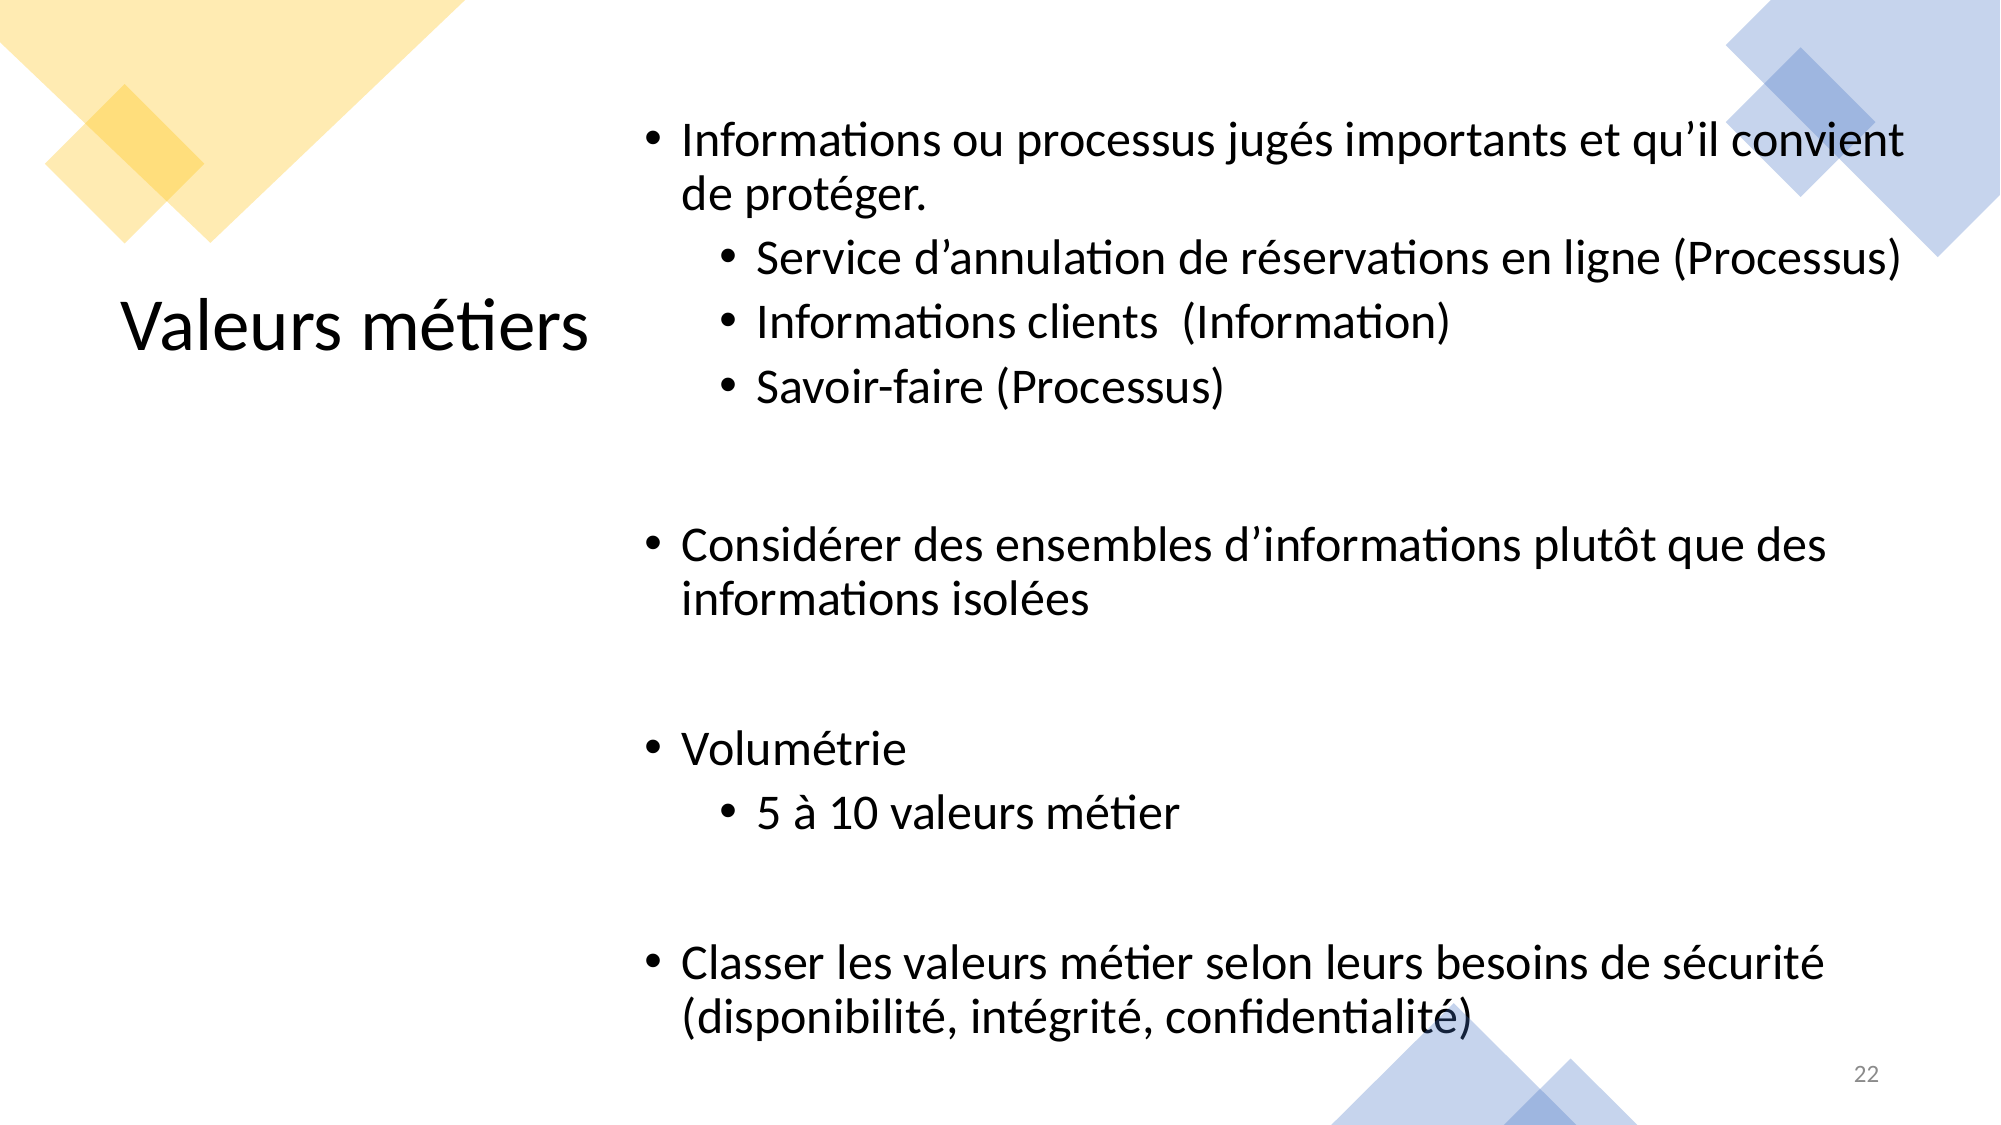

Informations ou processus jugés importants et qu’il convient de protéger.
Service d’annulation de réservations en ligne (Processus)
Informations clients  (Information)
Savoir-faire (Processus)

Considérer des ensembles d’informations plutôt que des informations isolées

Volumétrie
5 à 10 valeurs métier

Classer les valeurs métier selon leurs besoins de sécurité (disponibilité, intégrité, confidentialité)

# Valeurs métiers

22